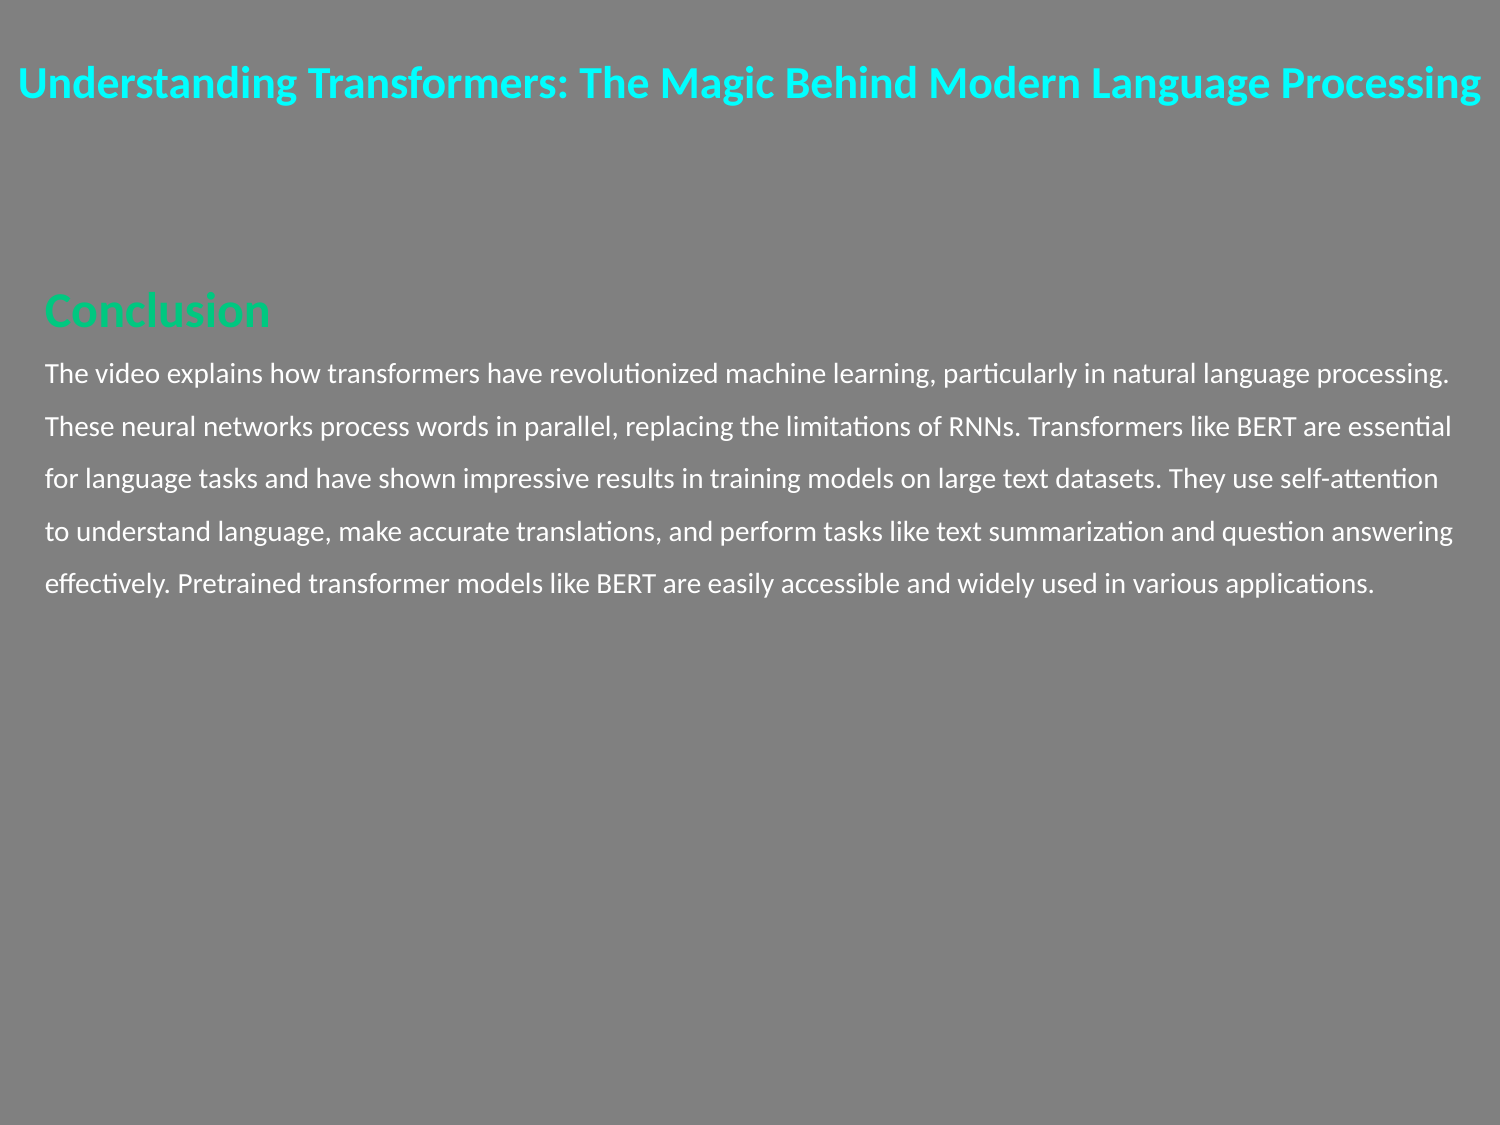

Understanding Transformers: The Magic Behind Modern Language Processing

Conclusion
The video explains how transformers have revolutionized machine learning, particularly in natural language processing. These neural networks process words in parallel, replacing the limitations of RNNs. Transformers like BERT are essential for language tasks and have shown impressive results in training models on large text datasets. They use self-attention to understand language, make accurate translations, and perform tasks like text summarization and question answering effectively. Pretrained transformer models like BERT are easily accessible and widely used in various applications.